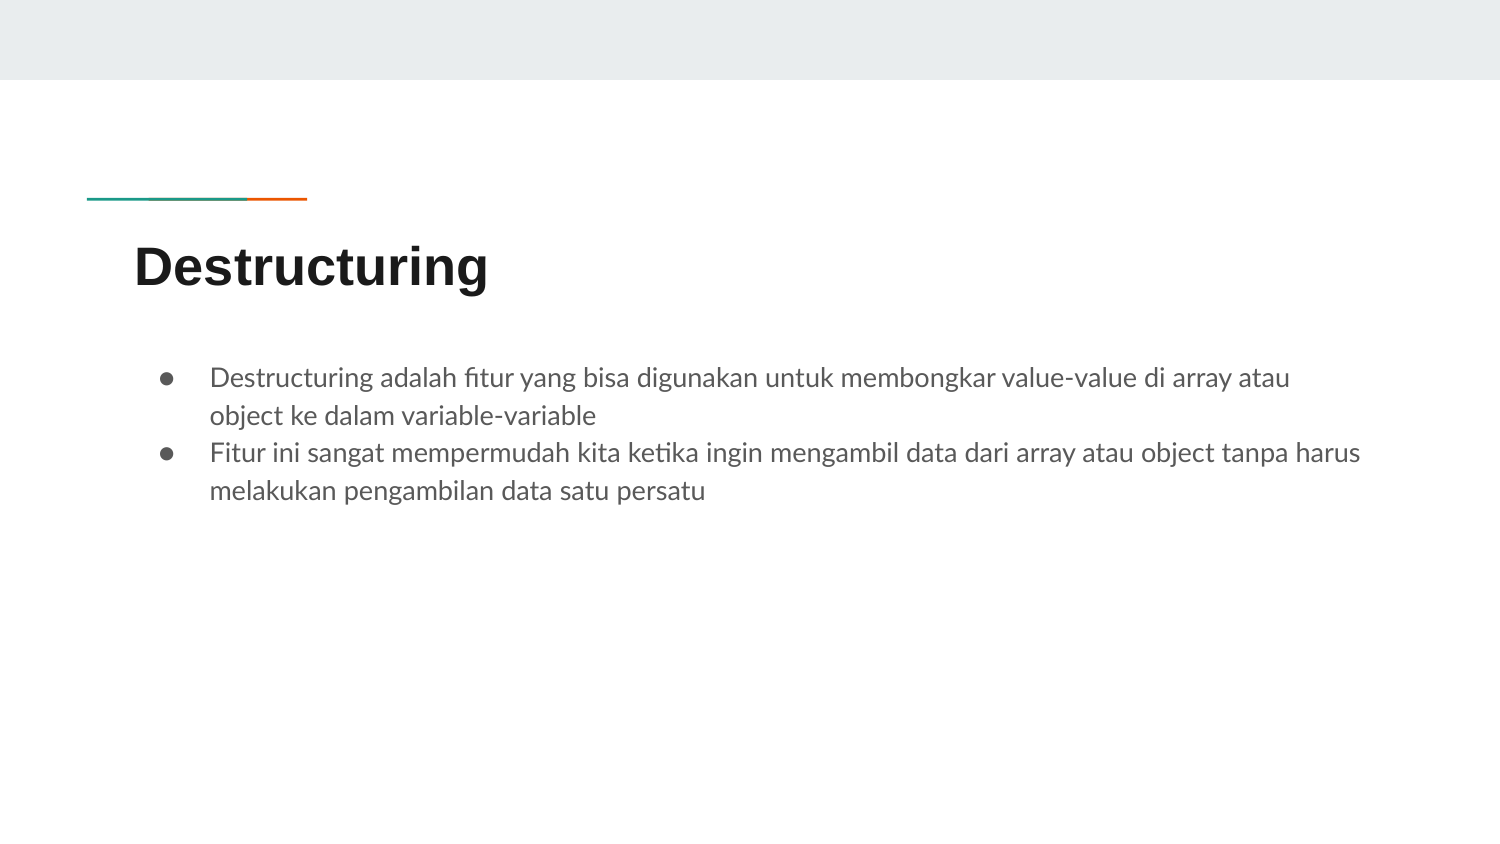

# Destructuring
Destructuring adalah fitur yang bisa digunakan untuk membongkar value-value di array atau object ke dalam variable-variable
Fitur ini sangat mempermudah kita ketika ingin mengambil data dari array atau object tanpa harus melakukan pengambilan data satu persatu